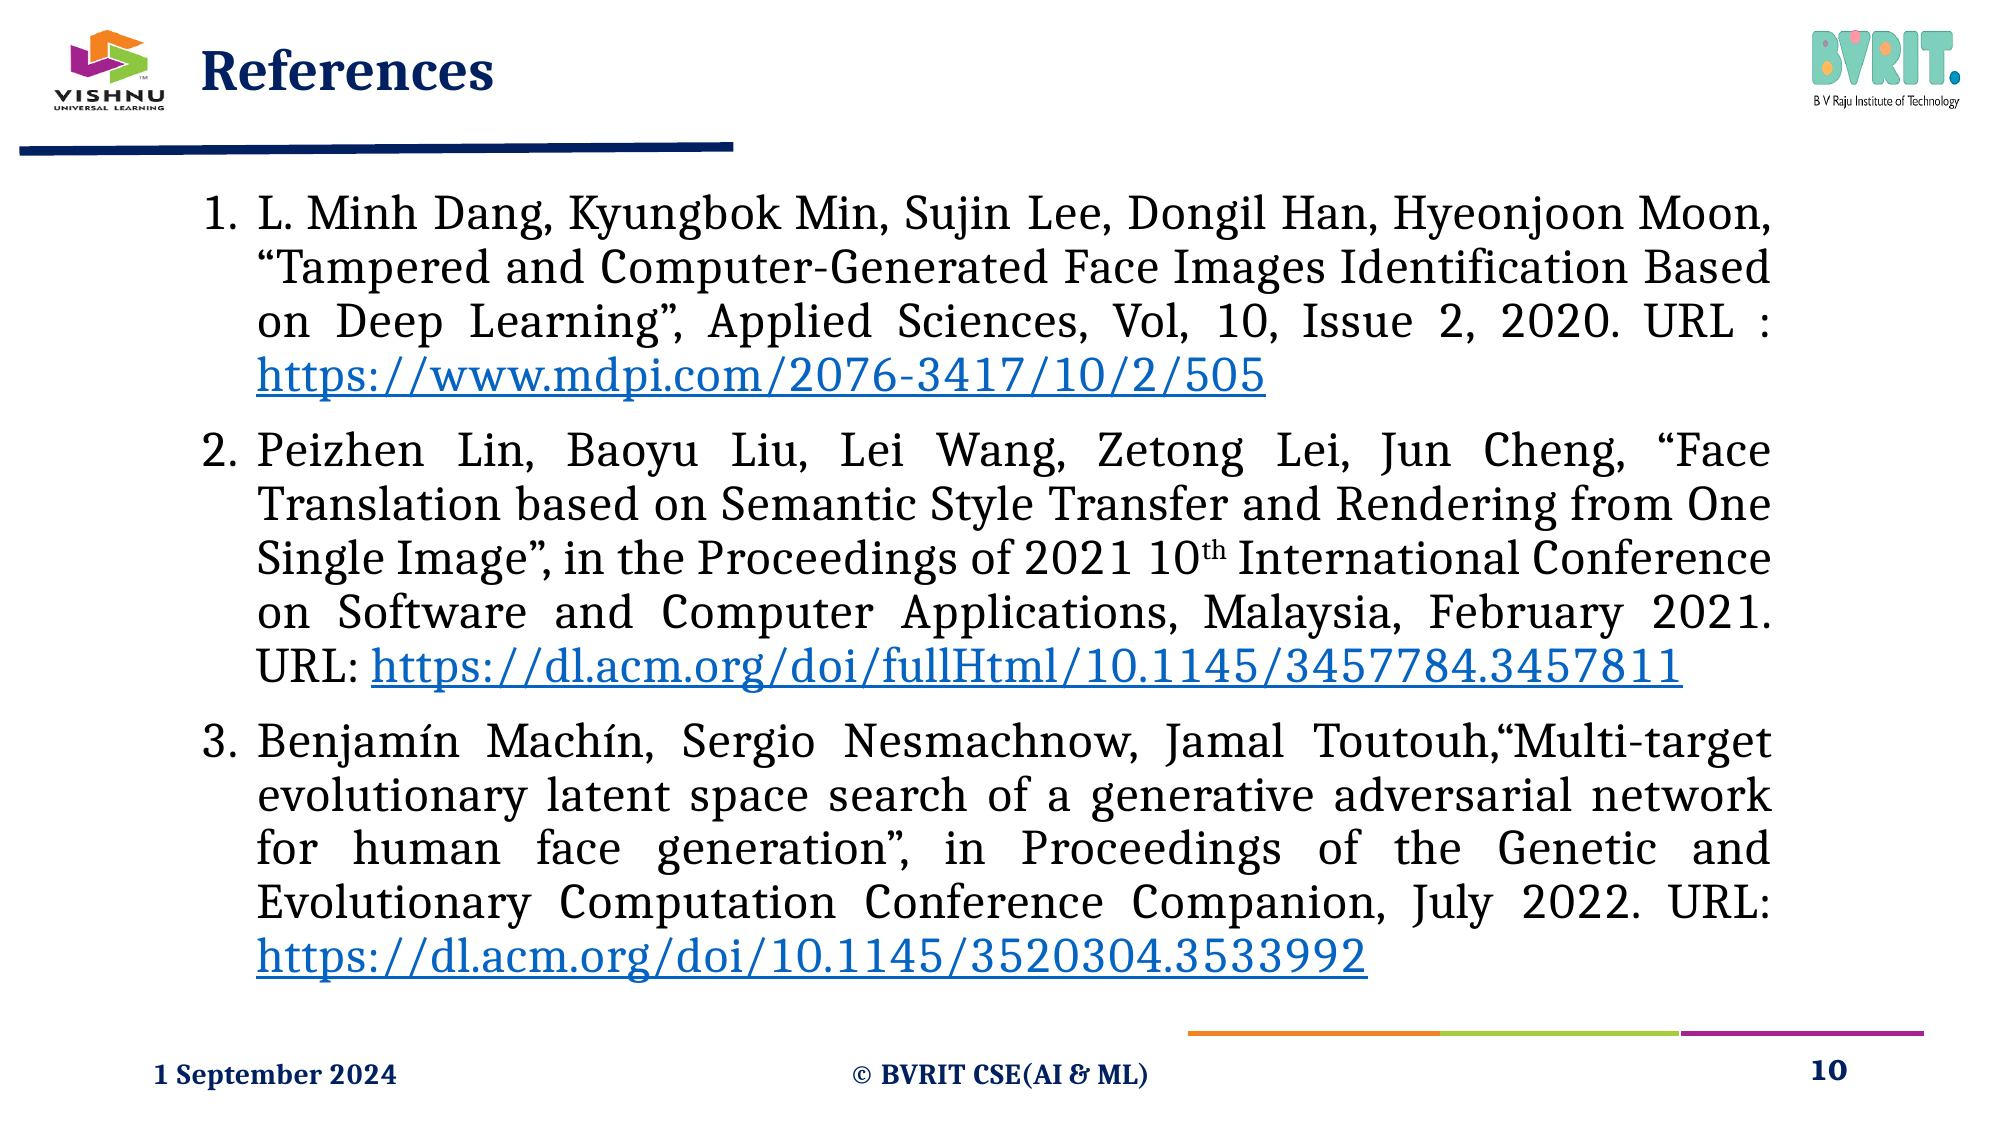

# References
L. Minh Dang, Kyungbok Min, Sujin Lee, Dongil Han, Hyeonjoon Moon, “Tampered and Computer-Generated Face Images Identification Based on Deep Learning”, Applied Sciences, Vol, 10, Issue 2, 2020. URL : https://www.mdpi.com/2076-3417/10/2/505
Peizhen Lin, Baoyu Liu, Lei Wang, Zetong Lei, Jun Cheng, “Face Translation based on Semantic Style Transfer and Rendering from One Single Image”, in the Proceedings of 2021 10th International Conference on Software and Computer Applications, Malaysia, February 2021. URL: https://dl.acm.org/doi/fullHtml/10.1145/3457784.3457811
Benjamín Machín, Sergio Nesmachnow, Jamal Toutouh,“Multi-target evolutionary latent space search of a generative adversarial network for human face generation”, in Proceedings of the Genetic and Evolutionary Computation Conference Companion, July 2022. URL: https://dl.acm.org/doi/10.1145/3520304.3533992

1 September 2024
© BVRIT CSE(AI & ML)
10